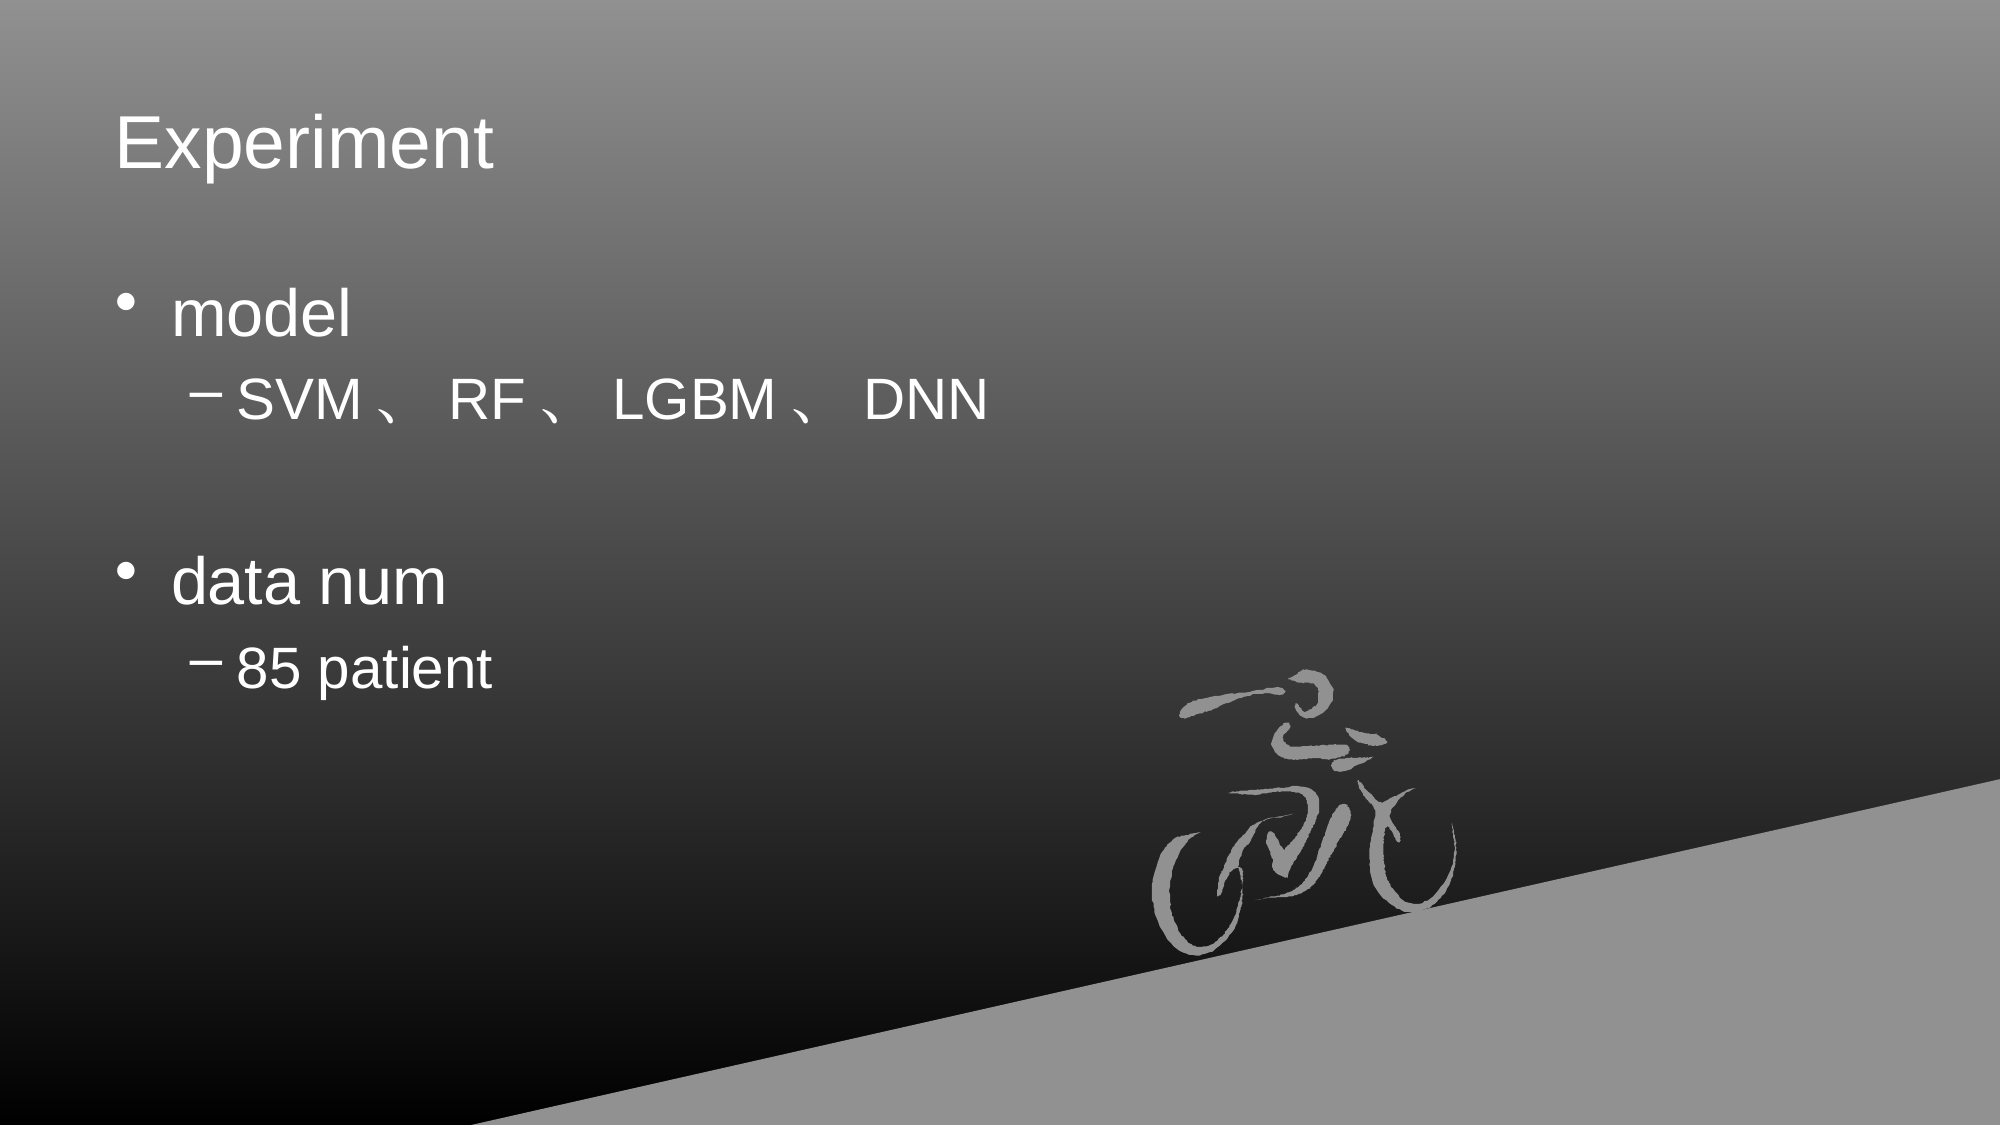

# Experiment
model
SVM、RF、LGBM、DNN

data num
85 patient